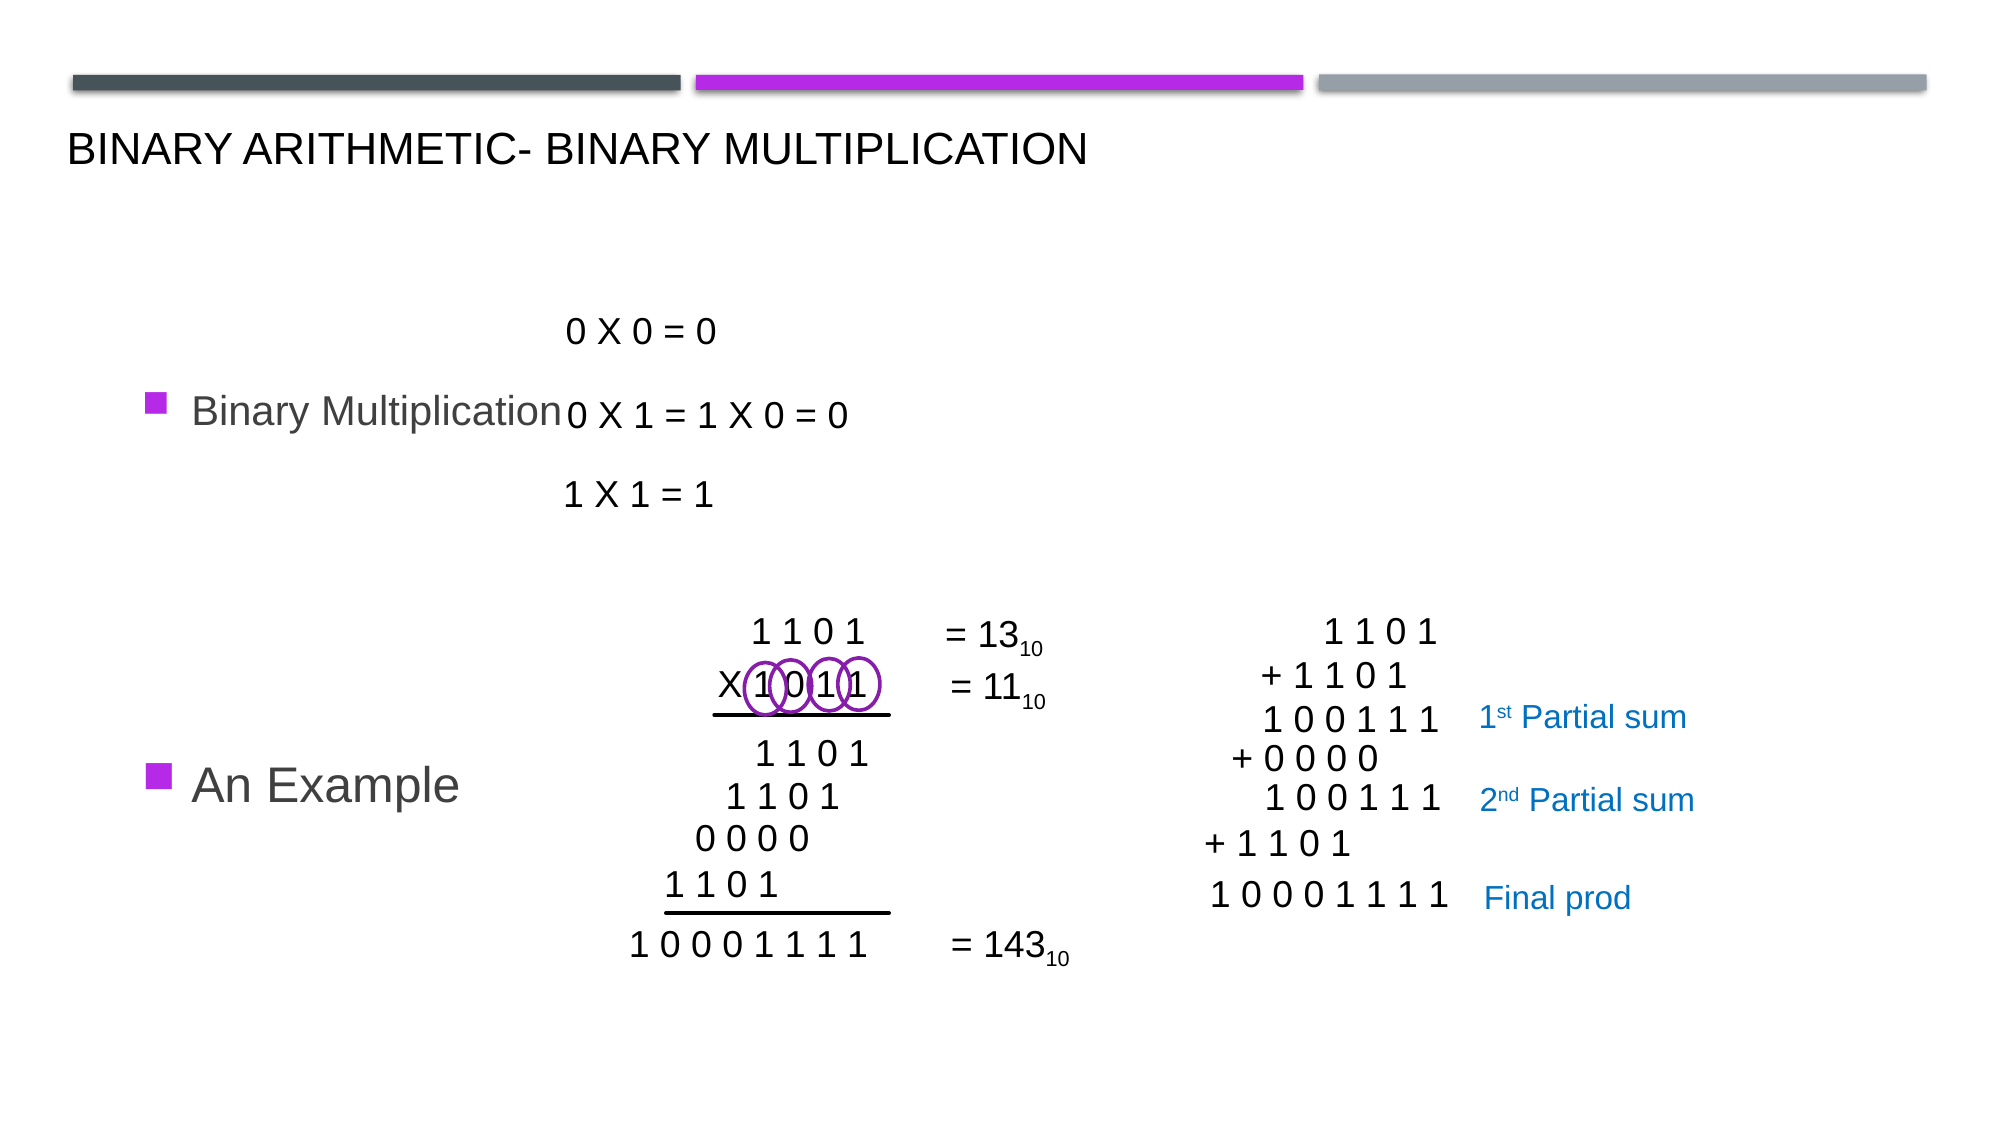

# Binary Arithmetic- BINARY MULTIPLICATION
Binary Multiplication

An Example
0 X 0 = 0
0 X 1 = 1 X 0 = 0
1 X 1 = 1
1 1 0 1
1 1 0 1
= 1310
+ 1 1 0 1
X 1 0 1 1
= 1110

1st Partial sum
1 0 0 1 1 1
1 1 0 1
+ 0 0 0 0
1 1 0 1
1 0 0 1 1 1
2nd Partial sum
0 0 0 0
+ 1 1 0 1
1 1 0 1
1 0 0 0 1 1 1 1
Final prod
= 14310
1 0 0 0 1 1 1 1